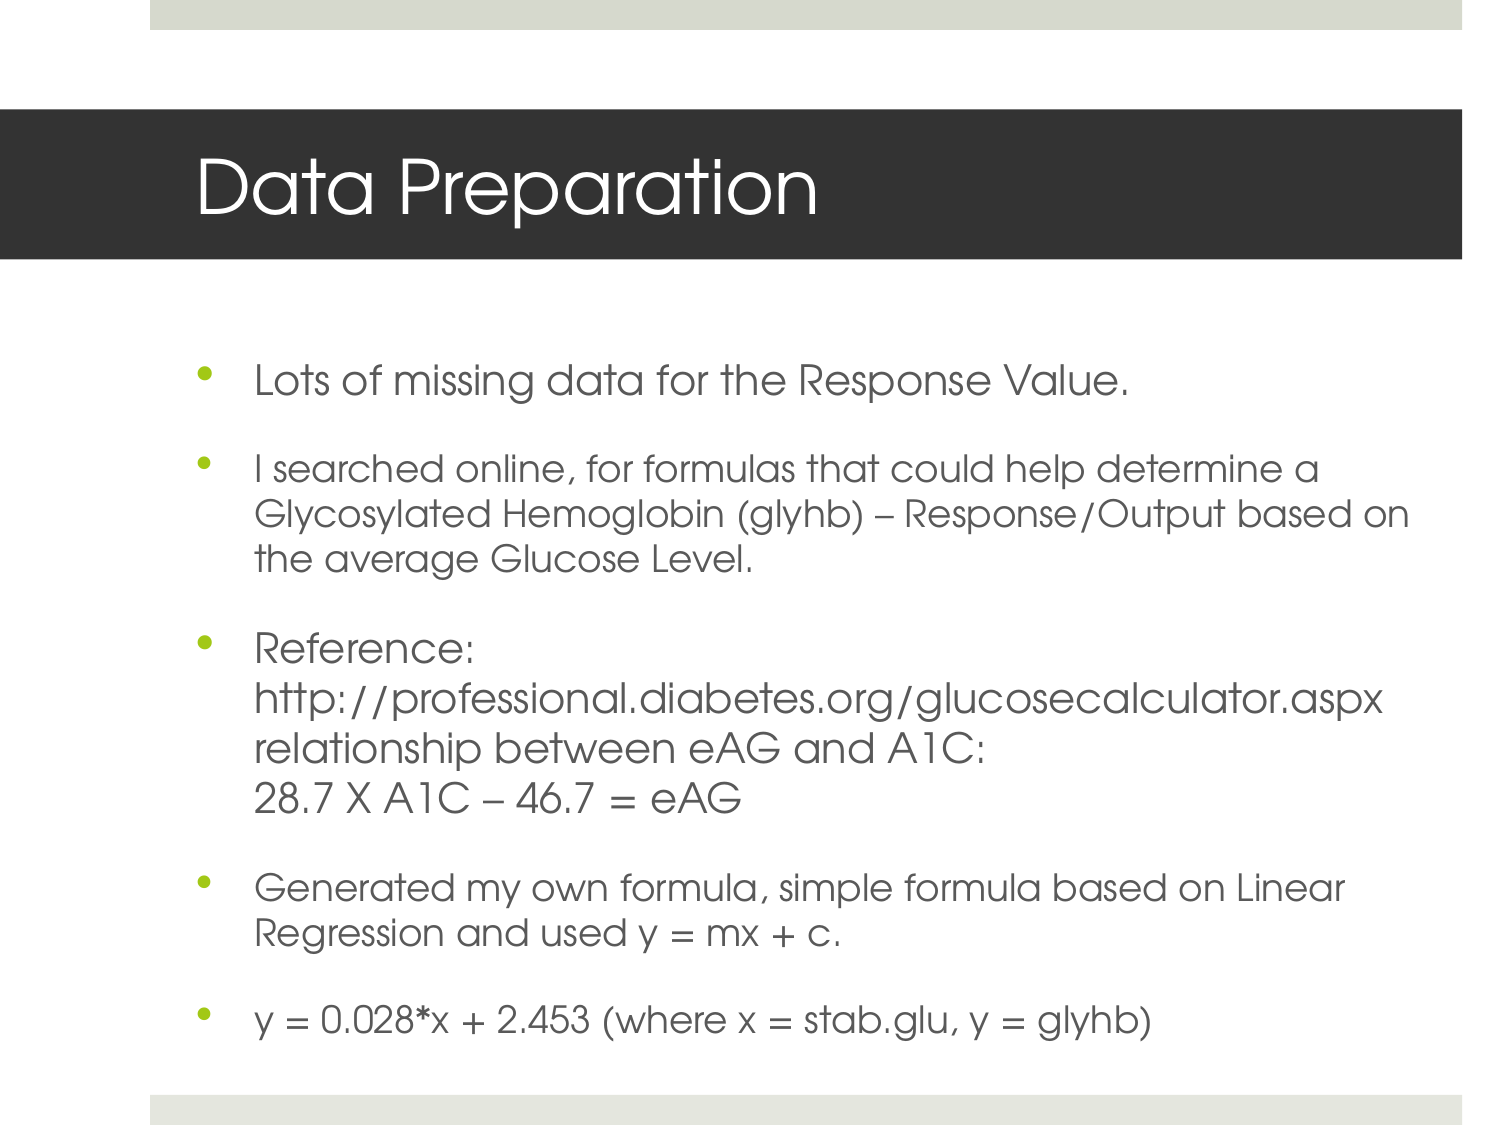

# Data Preparation
Lots of missing data for the Response Value.
I searched online, for formulas that could help determine a Glycosylated Hemoglobin (glyhb) – Response/Output based on the average Glucose Level.
Reference:
http://professional.diabetes.org/glucosecalculator.aspx
relationship between eAG and A1C:
28.7 X A1C – 46.7 = eAG
Generated my own formula, simple formula based on Linear Regression and used y = mx + c.
y = 0.028*x + 2.453 (where x = stab.glu, y = glyhb)